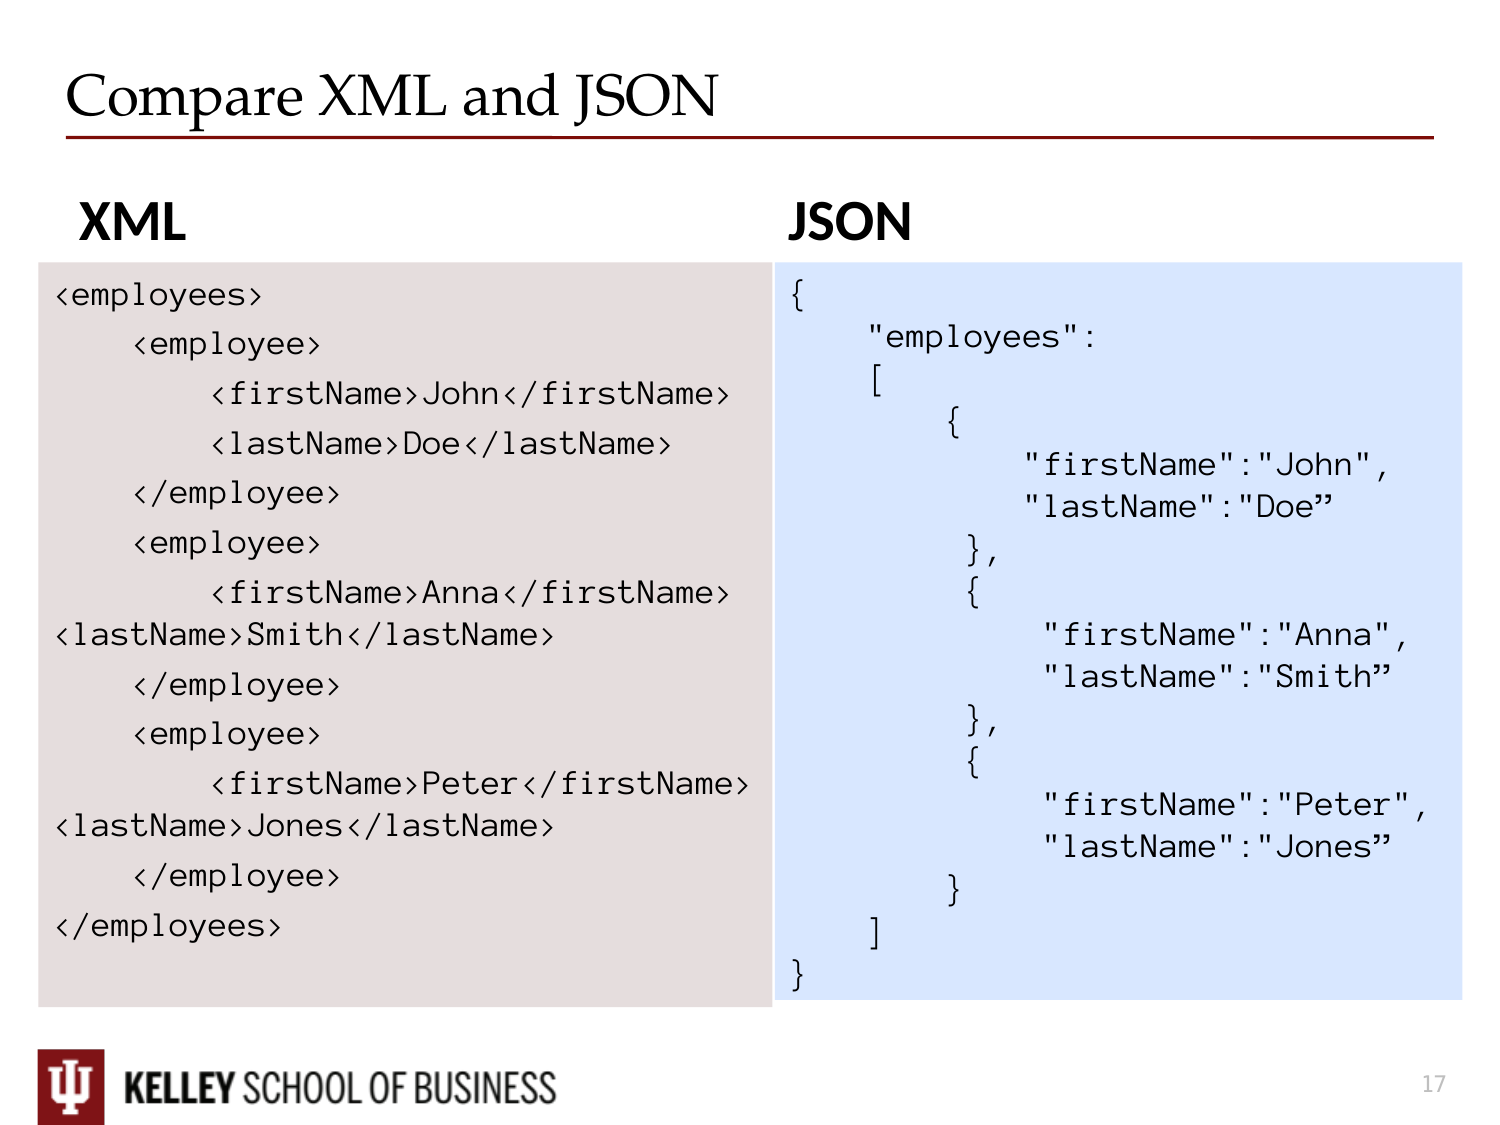

17
# Compare XML and JSON
XML
JSON
<employees>
    <employee>
        <firstName>John</firstName>
        <lastName>Doe</lastName>
    </employee>
    <employee>
        <firstName>Anna</firstName> <lastName>Smith</lastName>
    </employee>
    <employee>
        <firstName>Peter</firstName> <lastName>Jones</lastName>
    </employee>
</employees>
{
    "employees":
    [
        {
            "firstName":"John",
            "lastName":"Doe”
         },
         {
             "firstName":"Anna",
             "lastName":"Smith”
         },
         {
             "firstName":"Peter",
             "lastName":"Jones”
        }
    ]
}